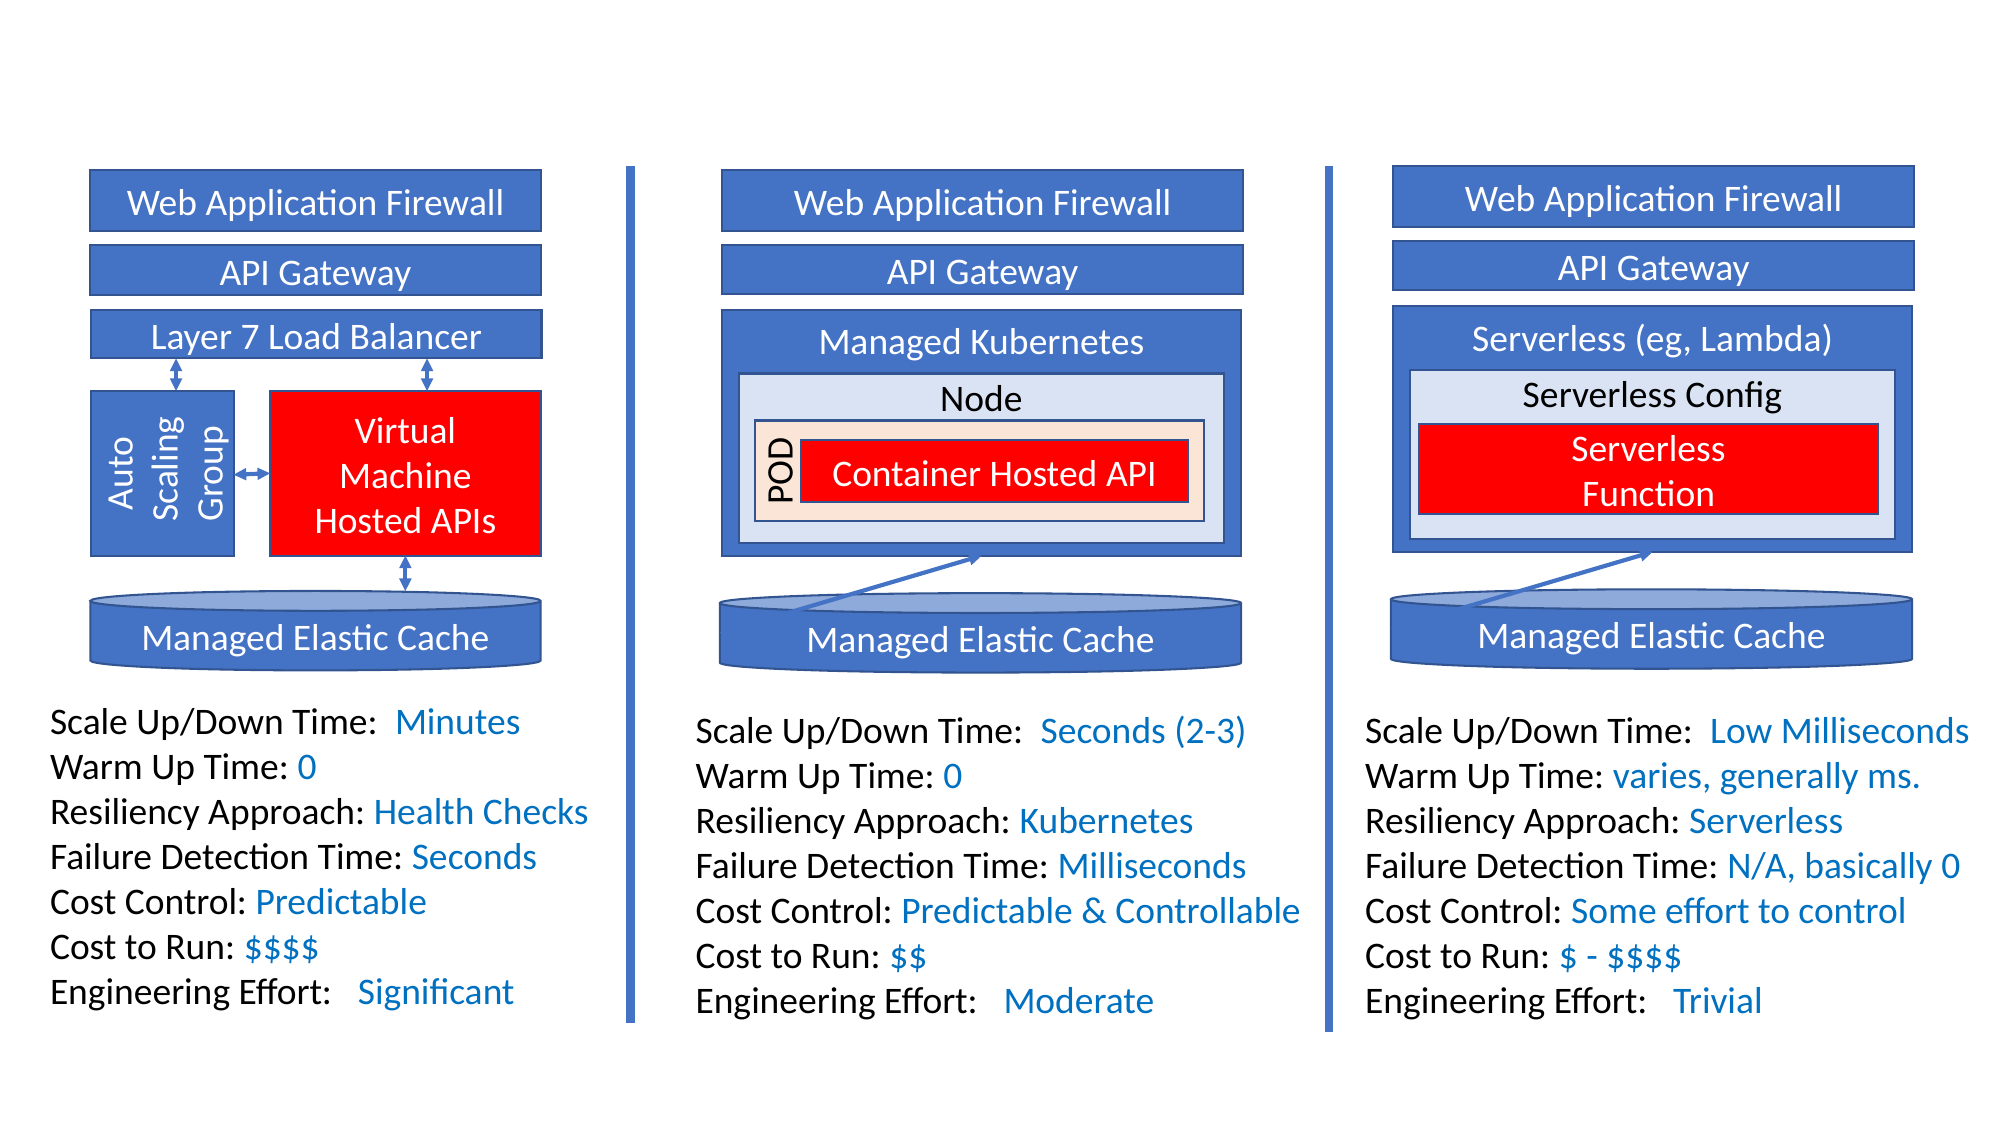

Web Application Firewall
Web Application Firewall
Web Application Firewall
API Gateway
API Gateway
API Gateway
POD
Serverless (eg, Lambda)
Managed Kubernetes
Layer 7 Load Balancer
Serverless Config
Node
Virtual Machine Hosted APIs
Auto
 Scaling Group
Serverless
Function
Container Hosted API
Managed Elastic Cache
Managed Elastic Cache
Managed Elastic Cache
Scale Up/Down Time:  Minutes
Warm Up Time: 0
Resiliency Approach: Health Checks
Failure Detection Time: Seconds
Cost Control: Predictable
Cost to Run: $$$$
Engineering Effort:   Significant
Scale Up/Down Time:  Seconds (2-3)
Warm Up Time: 0
Resiliency Approach: Kubernetes
Failure Detection Time: Milliseconds
Cost Control: Predictable & Controllable
Cost to Run: $$
Engineering Effort:   Moderate
Scale Up/Down Time:  Low Milliseconds
Warm Up Time: varies, generally ms.
Resiliency Approach: Serverless
Failure Detection Time: N/A, basically 0
Cost Control: Some effort to control
Cost to Run: $ - $$$$
Engineering Effort:   Trivial